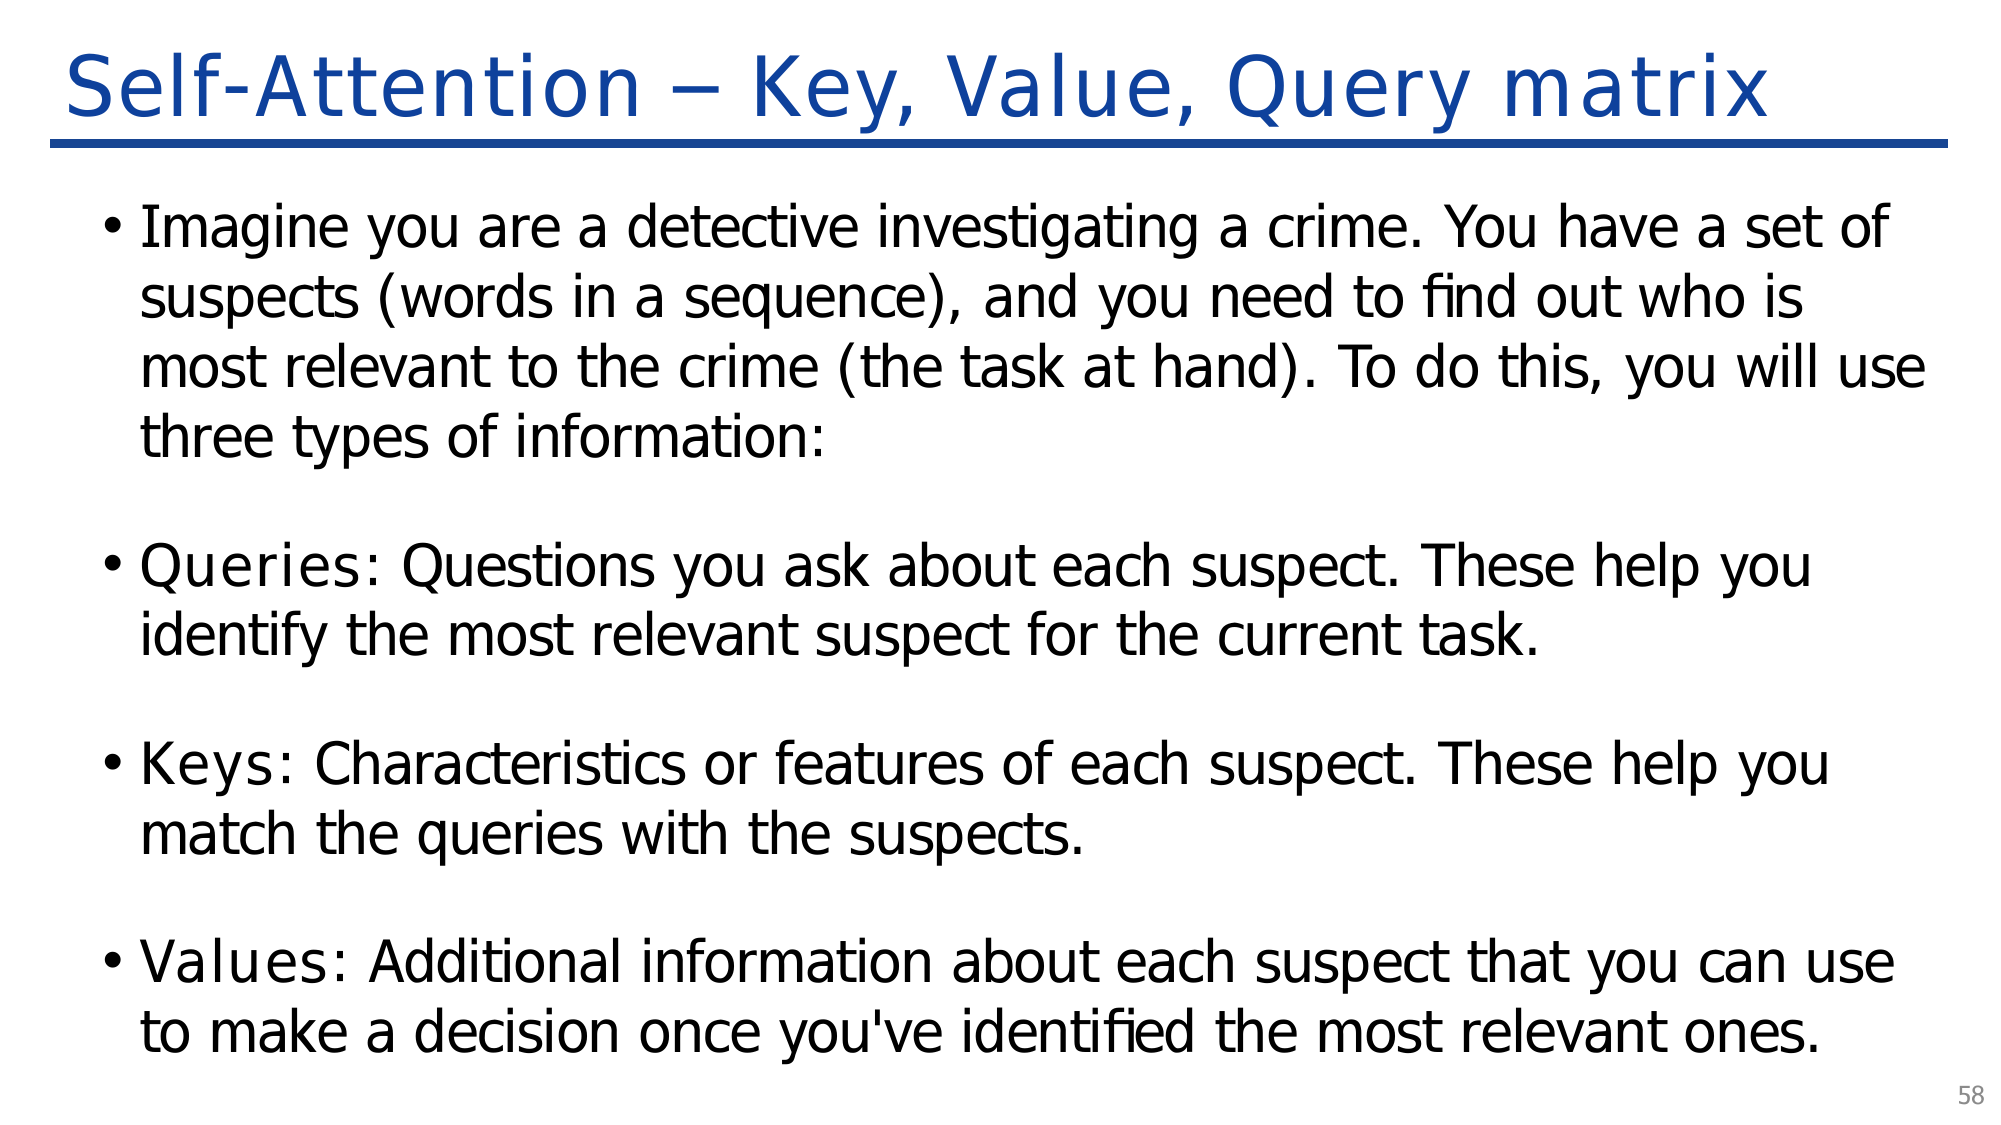

# Self-Attention – Key, Value, Query matrix
Imagine you are a detective investigating a crime. You have a set of suspects (words in a sequence), and you need to find out who is most relevant to the crime (the task at hand). To do this, you will use three types of information:
Queries: Questions you ask about each suspect. These help you identify the most relevant suspect for the current task.
Keys: Characteristics or features of each suspect. These help you match the queries with the suspects.
Values: Additional information about each suspect that you can use to make a decision once you've identified the most relevant ones.

58